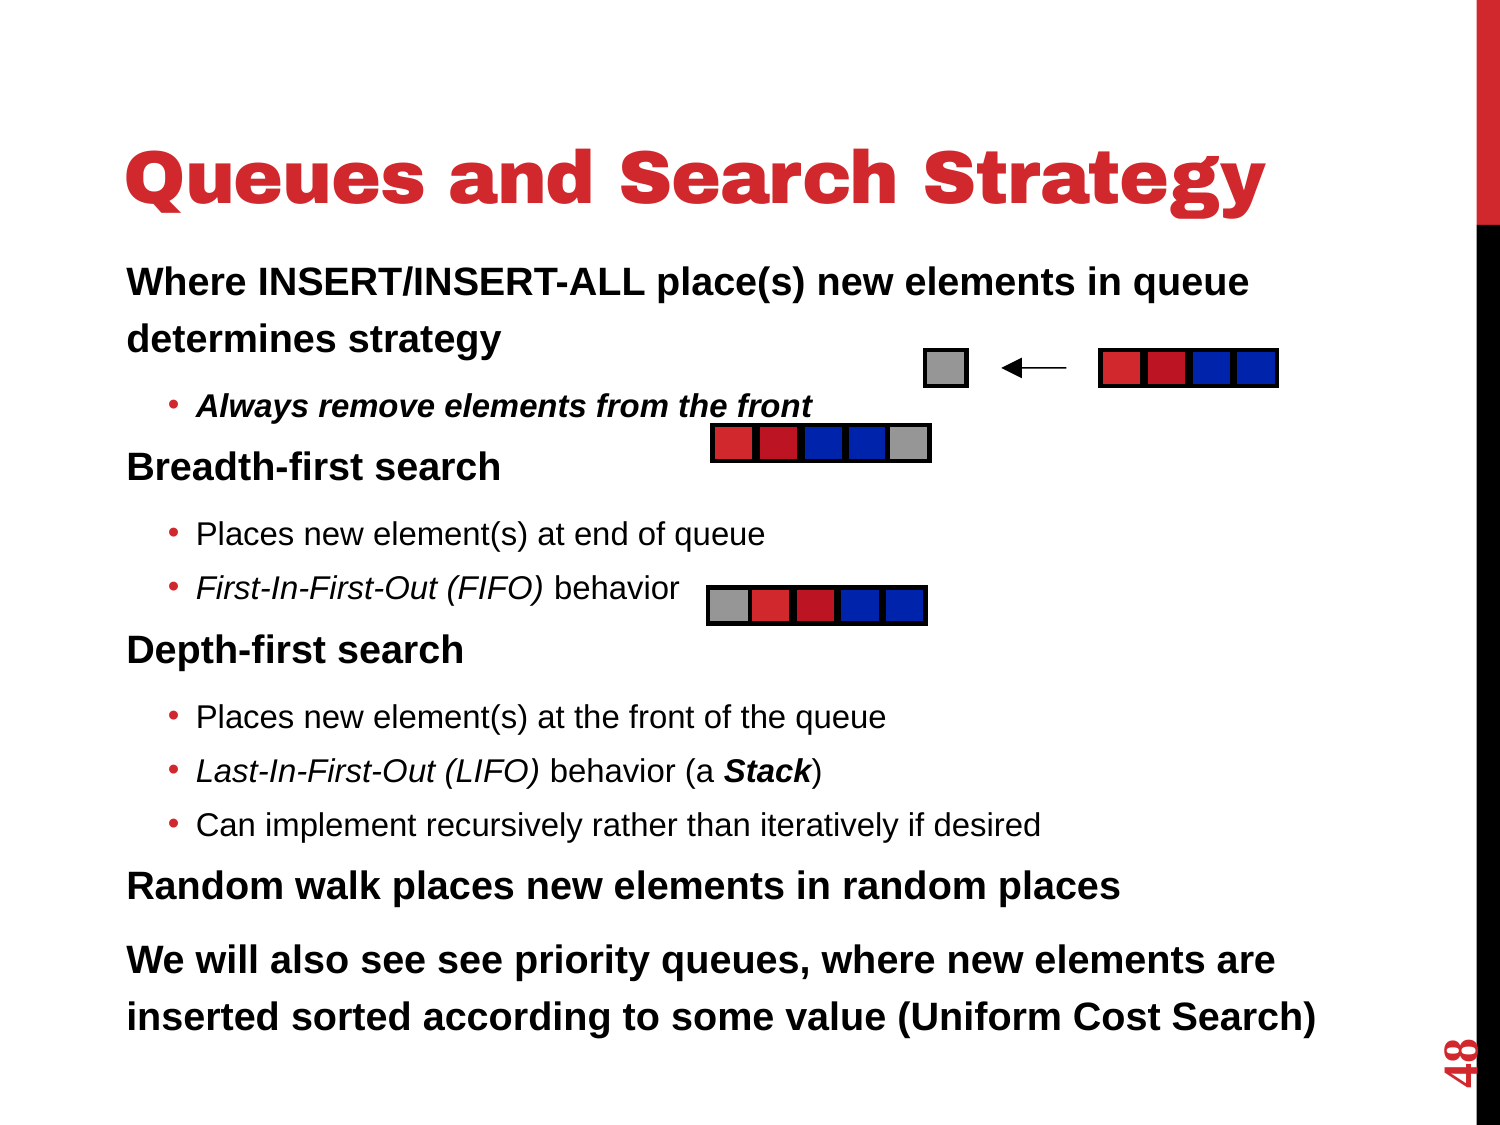

# Queues and Search Strategy
Where INSERT/INSERT-ALL place(s) new elements in queue determines strategy
Always remove elements from the front
Breadth-first search
Places new element(s) at end of queue
First-In-First-Out (FIFO) behavior
Depth-first search
Places new element(s) at the front of the queue
Last-In-First-Out (LIFO) behavior (a Stack)
Can implement recursively rather than iteratively if desired
Random walk places new elements in random places
We will also see see priority queues, where new elements are inserted sorted according to some value (Uniform Cost Search)

48